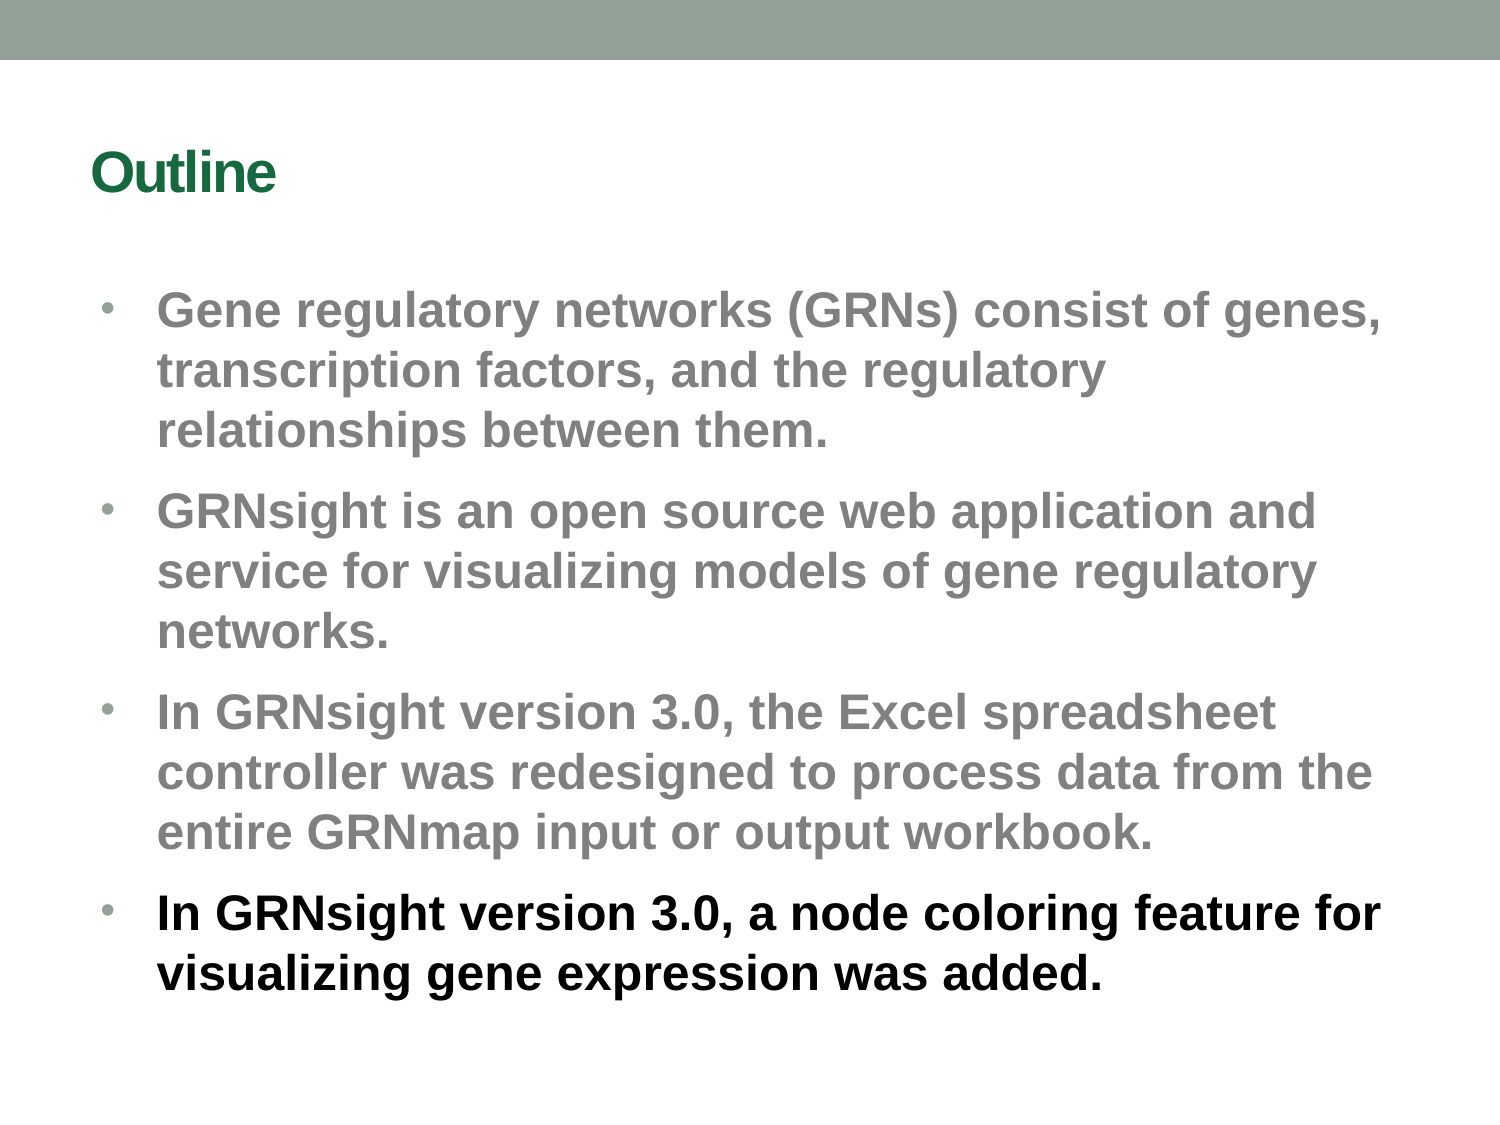

# Outline
Gene regulatory networks (GRNs) consist of genes, transcription factors, and the regulatory relationships between them.
GRNsight is an open source web application and service for visualizing models of gene regulatory networks.
In GRNsight version 3.0, the Excel spreadsheet controller was redesigned to process data from the entire GRNmap input or output workbook.
In GRNsight version 3.0, a node coloring feature for visualizing gene expression was added.